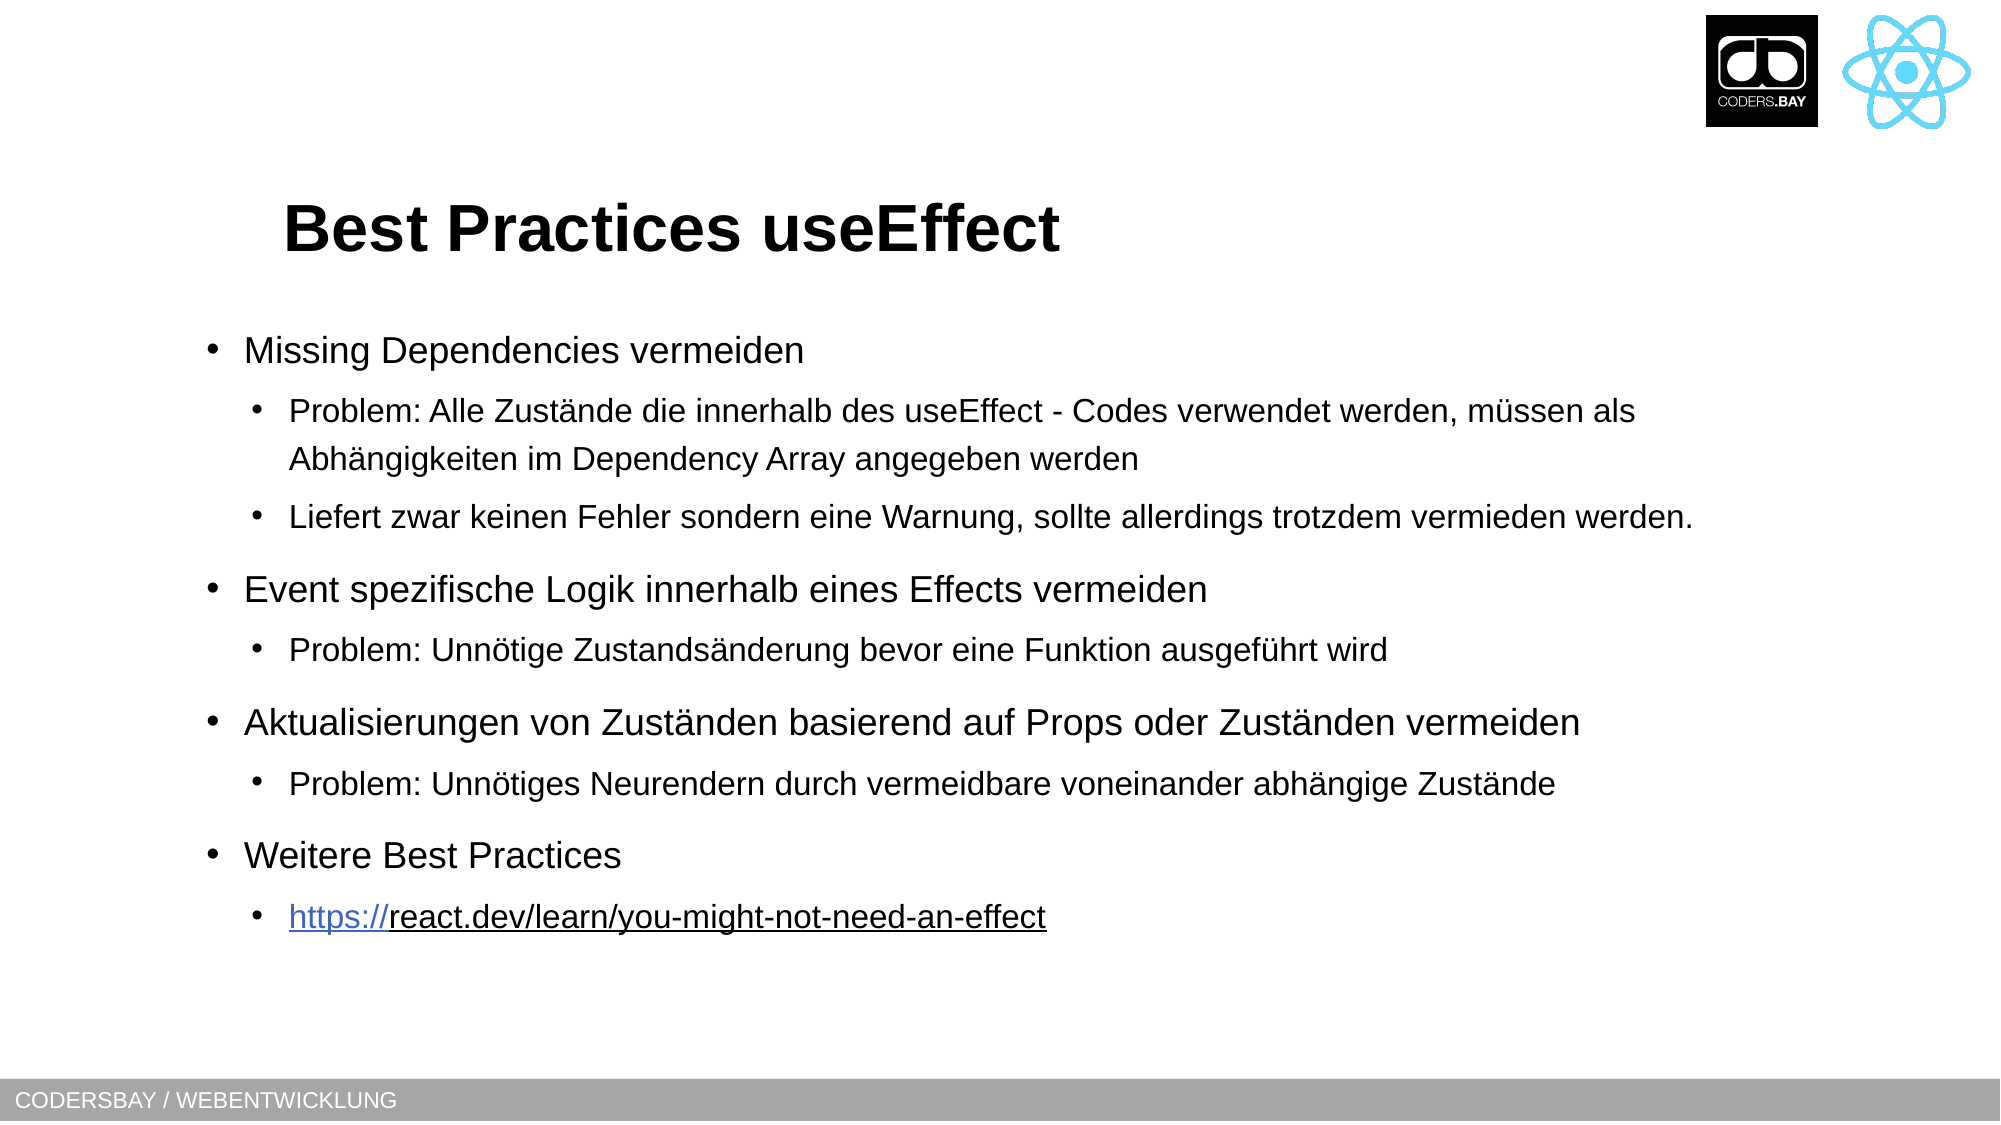

# Best Practices useEffect
Missing Dependencies vermeiden
Problem: Alle Zustände die innerhalb des useEffect - Codes verwendet werden, müssen als Abhängigkeiten im Dependency Array angegeben werden
Liefert zwar keinen Fehler sondern eine Warnung, sollte allerdings trotzdem vermieden werden.
Event spezifische Logik innerhalb eines Effects vermeiden
Problem: Unnötige Zustandsänderung bevor eine Funktion ausgeführt wird
Aktualisierungen von Zuständen basierend auf Props oder Zuständen vermeiden
Problem: Unnötiges Neurendern durch vermeidbare voneinander abhängige Zustände
Weitere Best Practices
https://react.dev/learn/you-might-not-need-an-effect